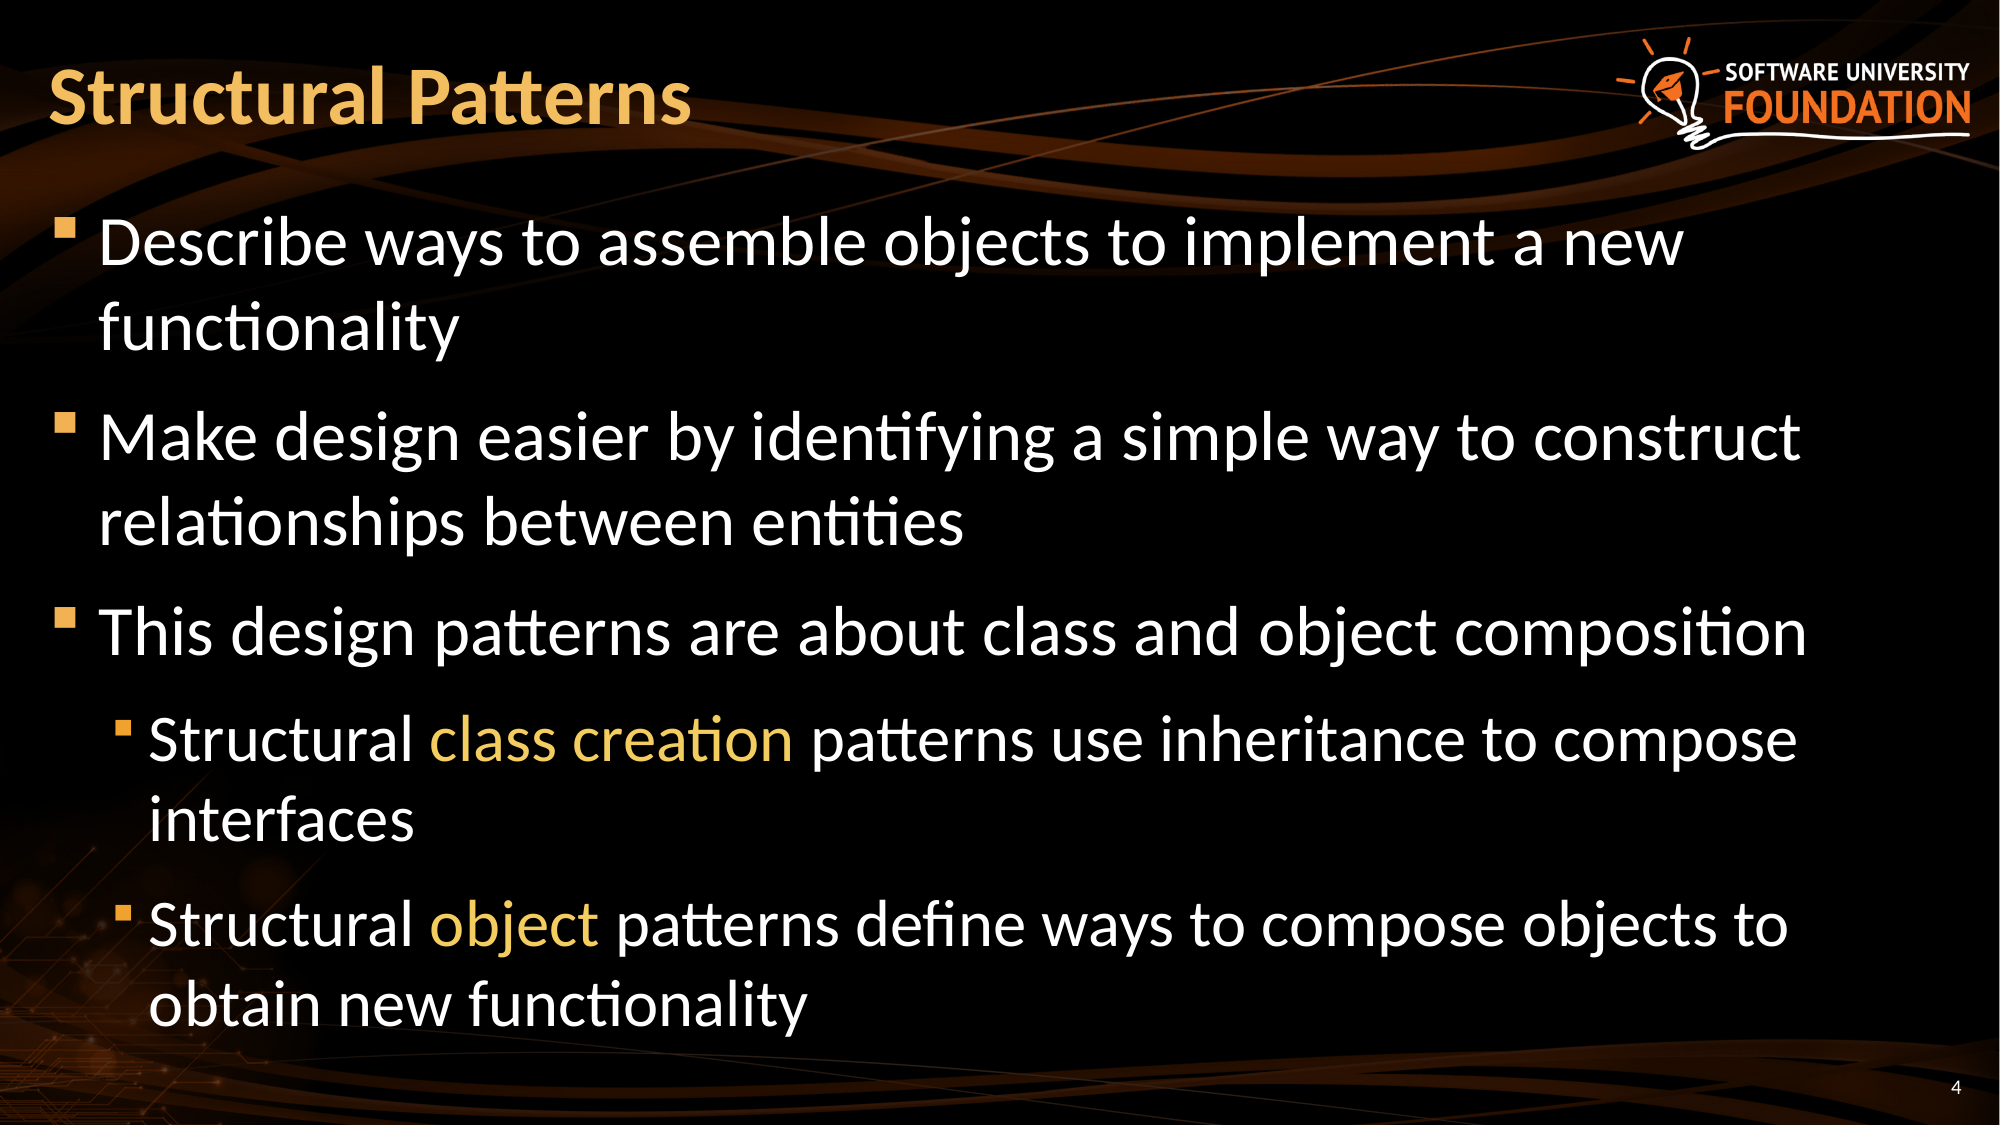

# Structural Patterns
Describe ways to assemble objects to implement a new functionality
Make design easier by identifying a simple way to construct relationships between entities
This design patterns are about class and object composition
Structural class creation patterns use inheritance to compose interfaces
Structural object patterns define ways to compose objects to obtain new functionality
4